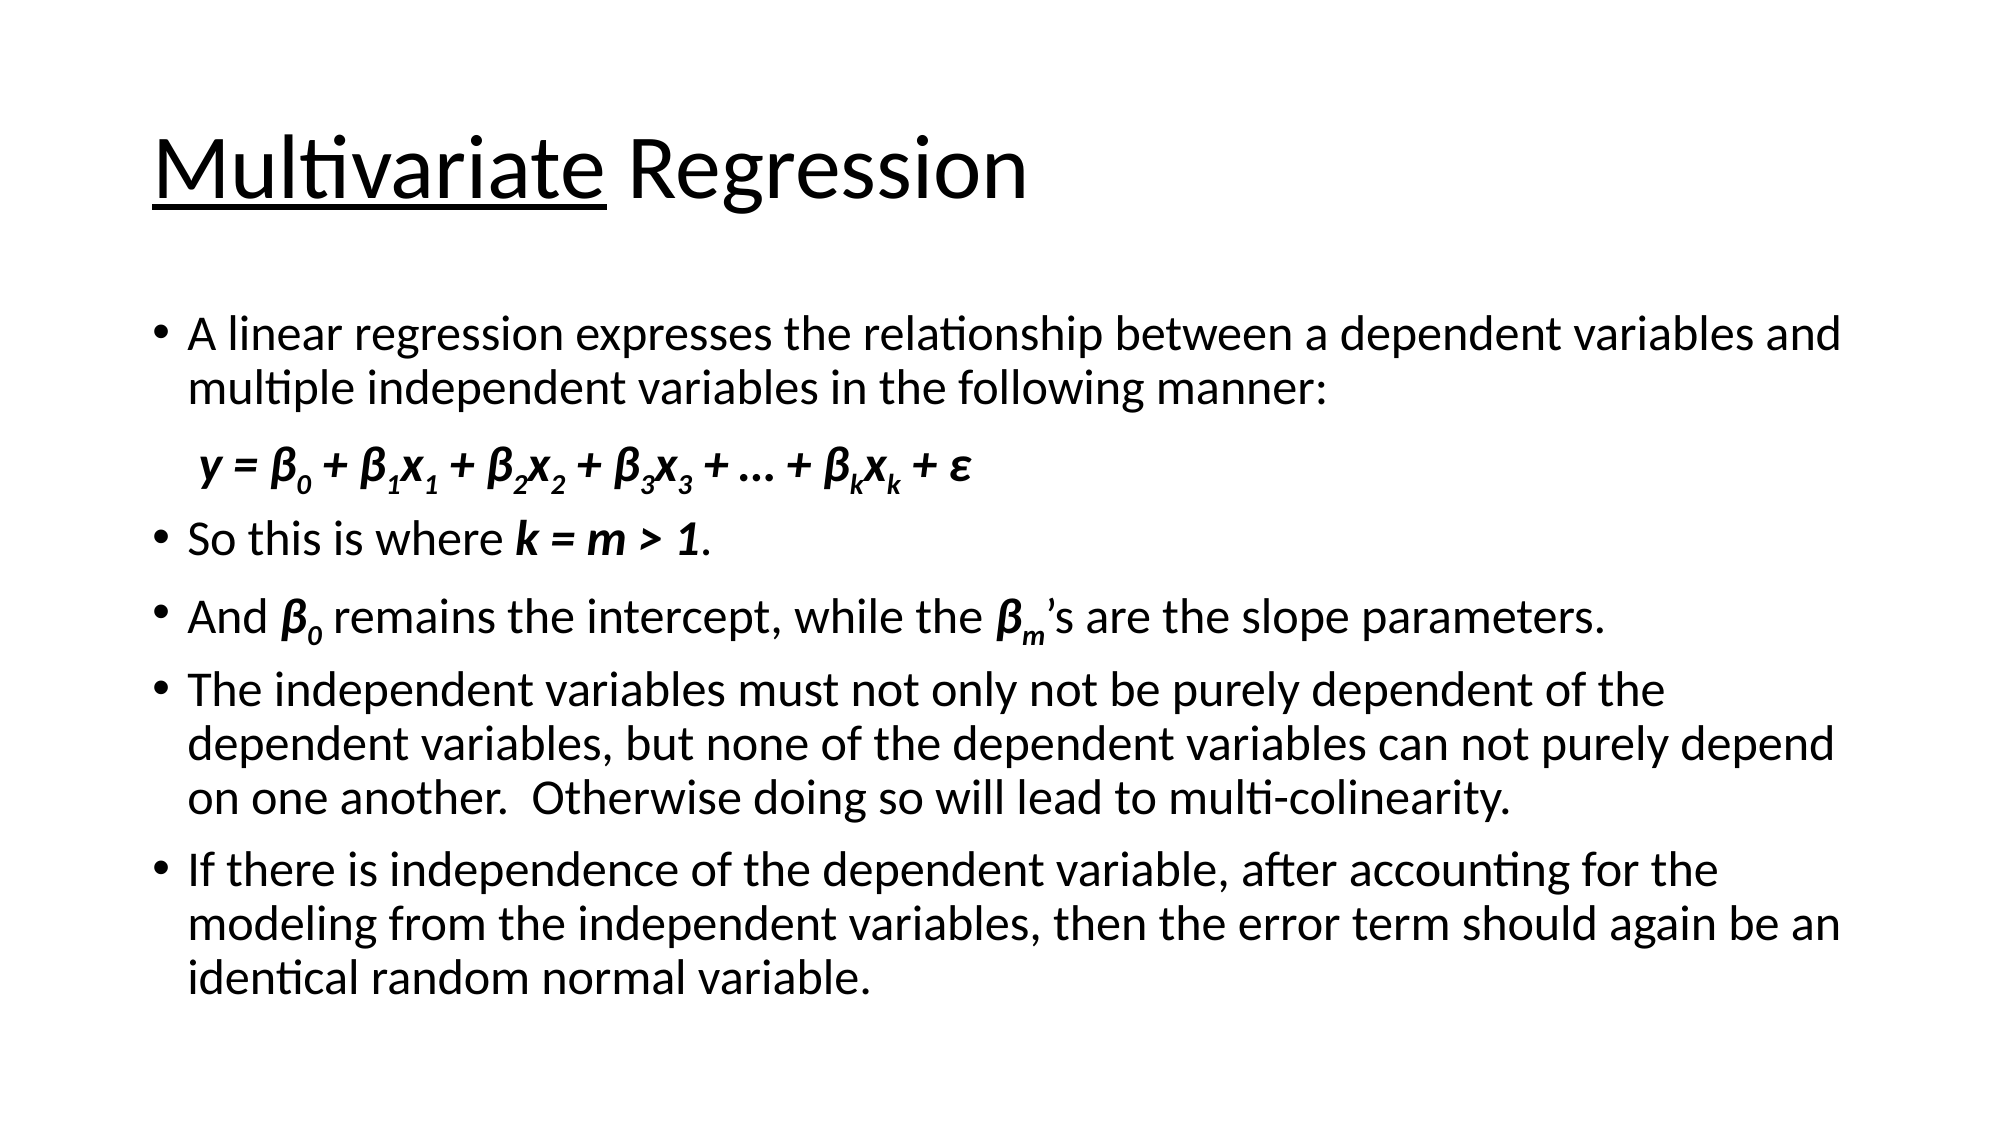

# Multivariate Regression
A linear regression expresses the relationship between a dependent variables and multiple independent variables in the following manner:
	 y = β0 + β1x1 + β2x2 + β3x3 + … + βkxk + ε
So this is where k = m > 1.
And β0 remains the intercept, while the βm’s are the slope parameters.
The independent variables must not only not be purely dependent of the dependent variables, but none of the dependent variables can not purely depend on one another.  Otherwise doing so will lead to multi-colinearity.
If there is independence of the dependent variable, after accounting for the modeling from the independent variables, then the error term should again be an identical random normal variable.